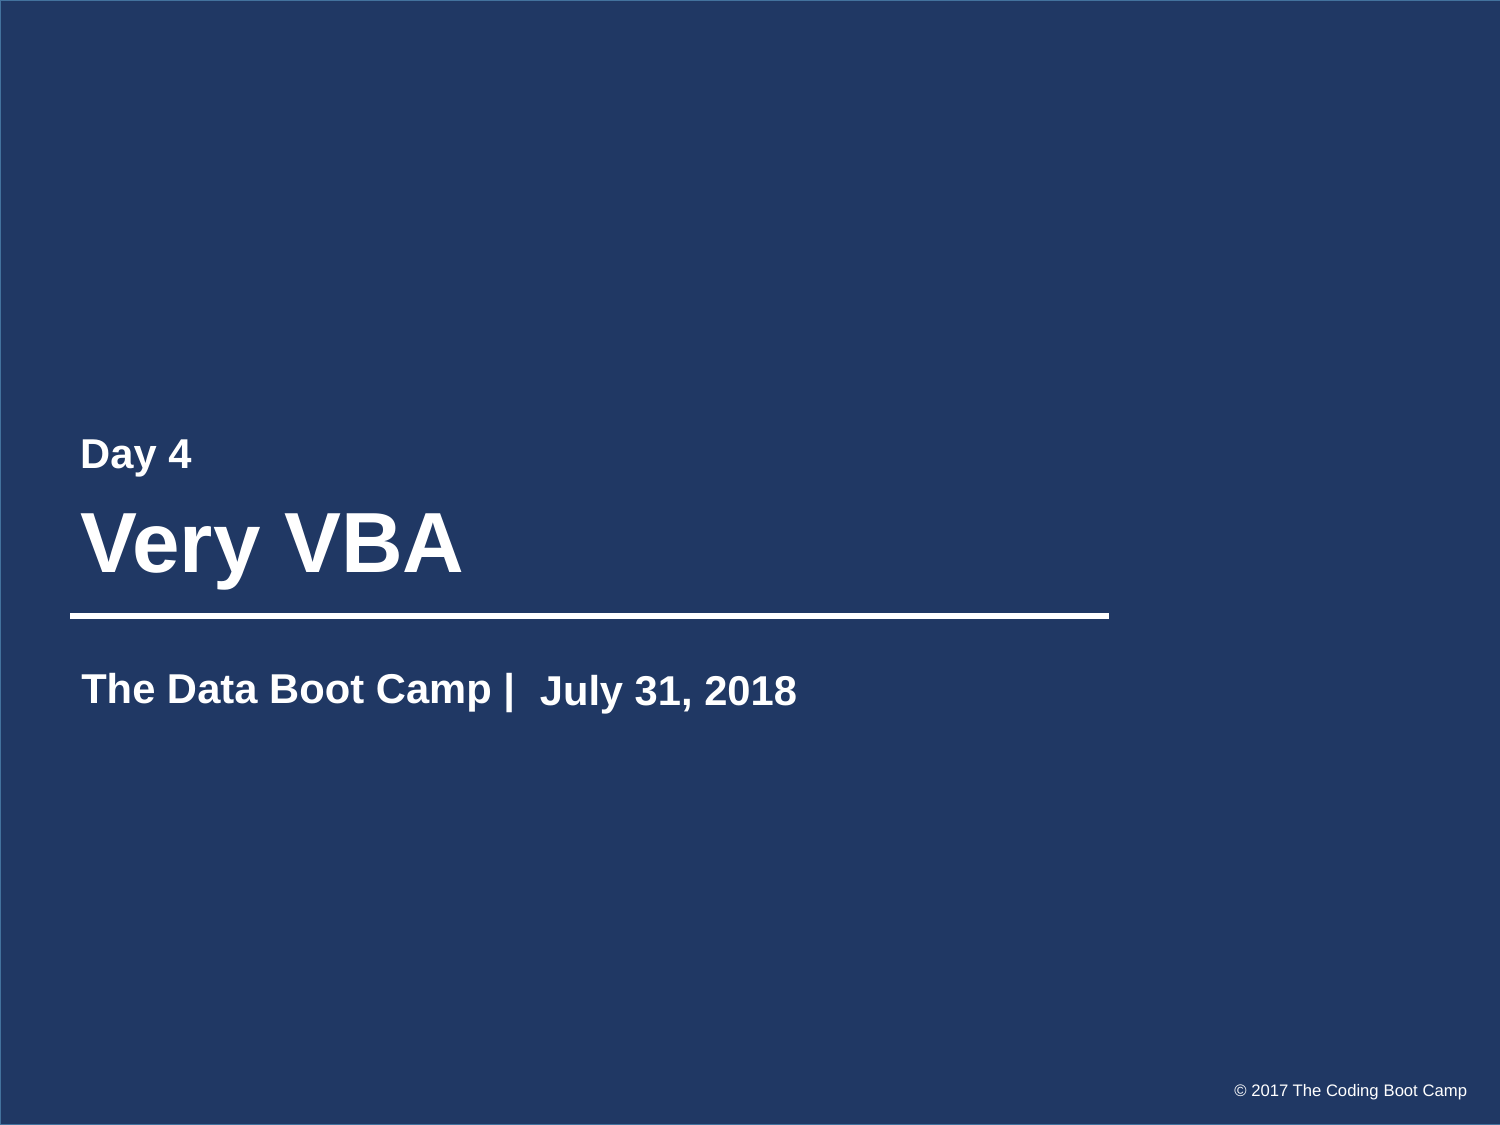

Day 4
# Very VBA
The Data Boot Camp |
July 31, 2018